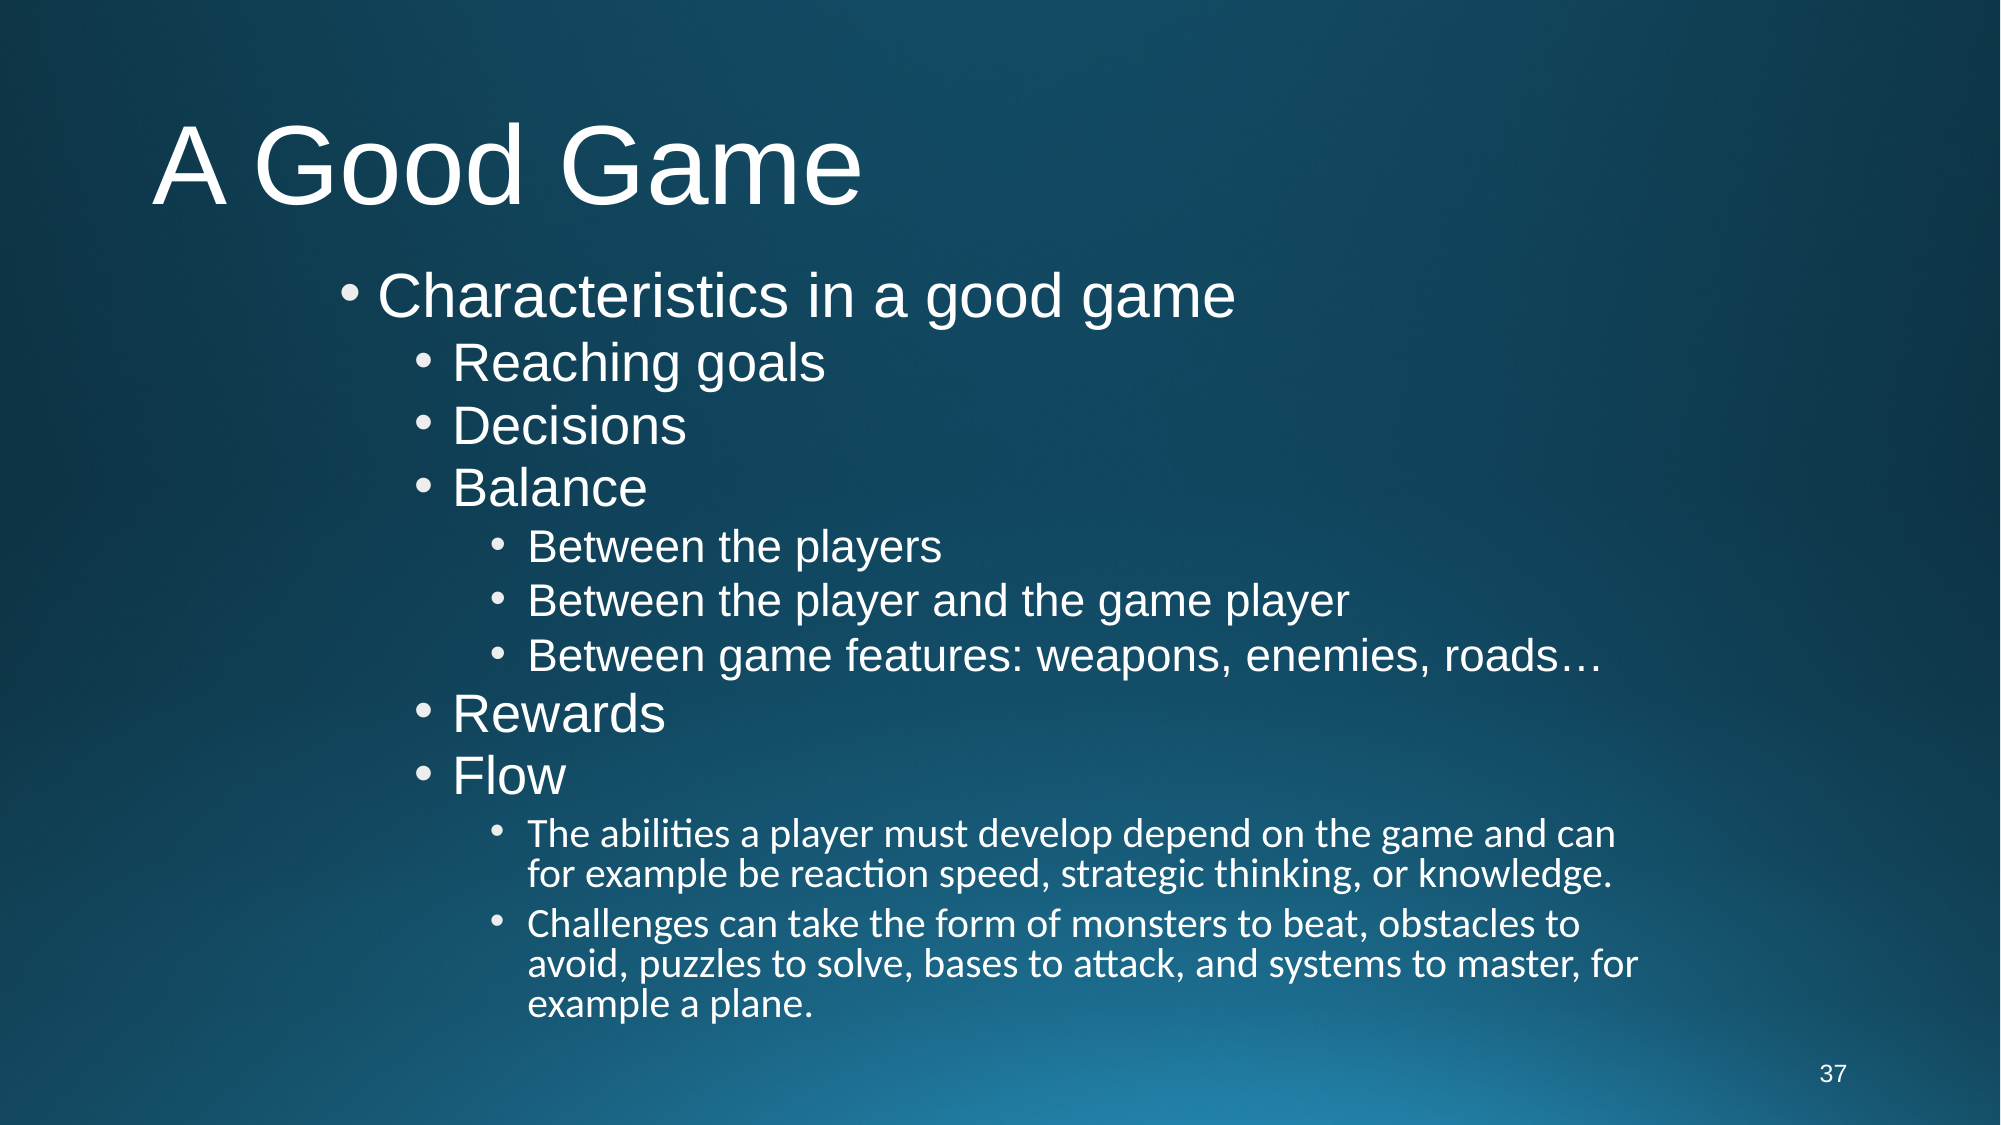

# A Good Game
Characteristics in a good game
Reaching goals
Decisions
Balance
Between the players
Between the player and the game player
Between game features: weapons, enemies, roads…
Rewards
Flow
The abilities a player must develop depend on the game and can for example be reaction speed, strategic thinking, or knowledge.
Challenges can take the form of monsters to beat, obstacles to avoid, puzzles to solve, bases to attack, and systems to master, for example a plane.
37